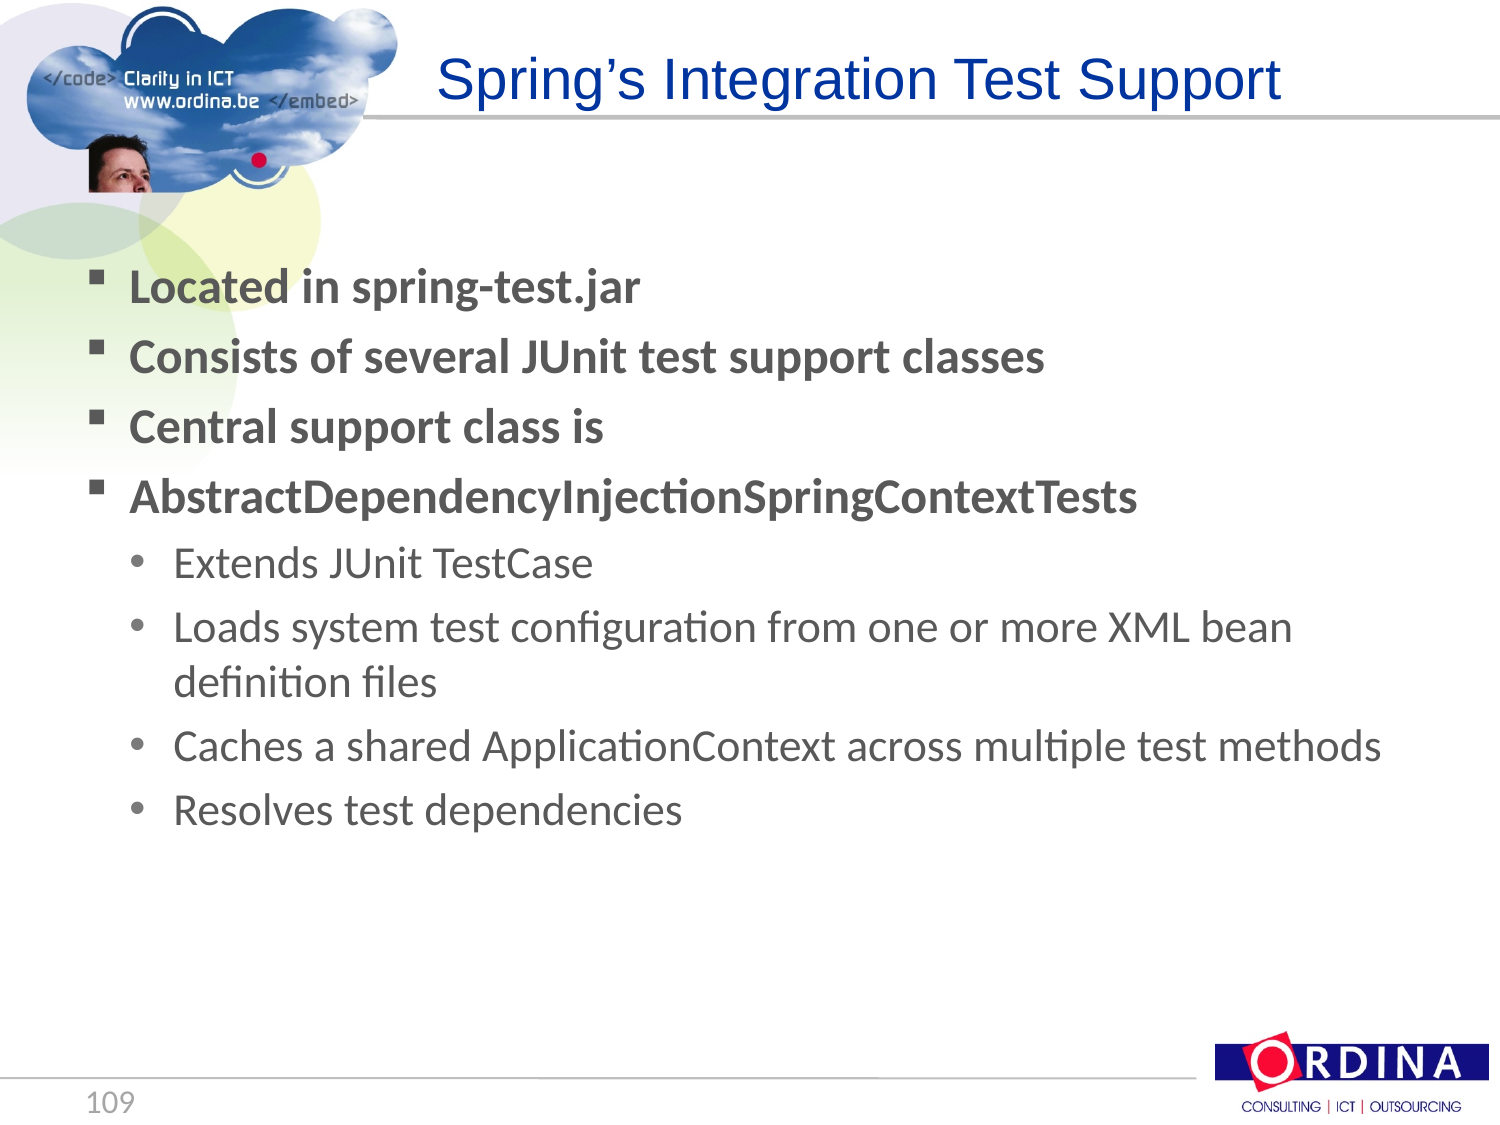

# Spring’s Integration Test Support
Located in spring-test.jar
Consists of several JUnit test support classes
Central support class is
AbstractDependencyInjectionSpringContextTests
Extends JUnit TestCase
Loads system test configuration from one or more XML bean definition files
Caches a shared ApplicationContext across multiple test methods
Resolves test dependencies
109